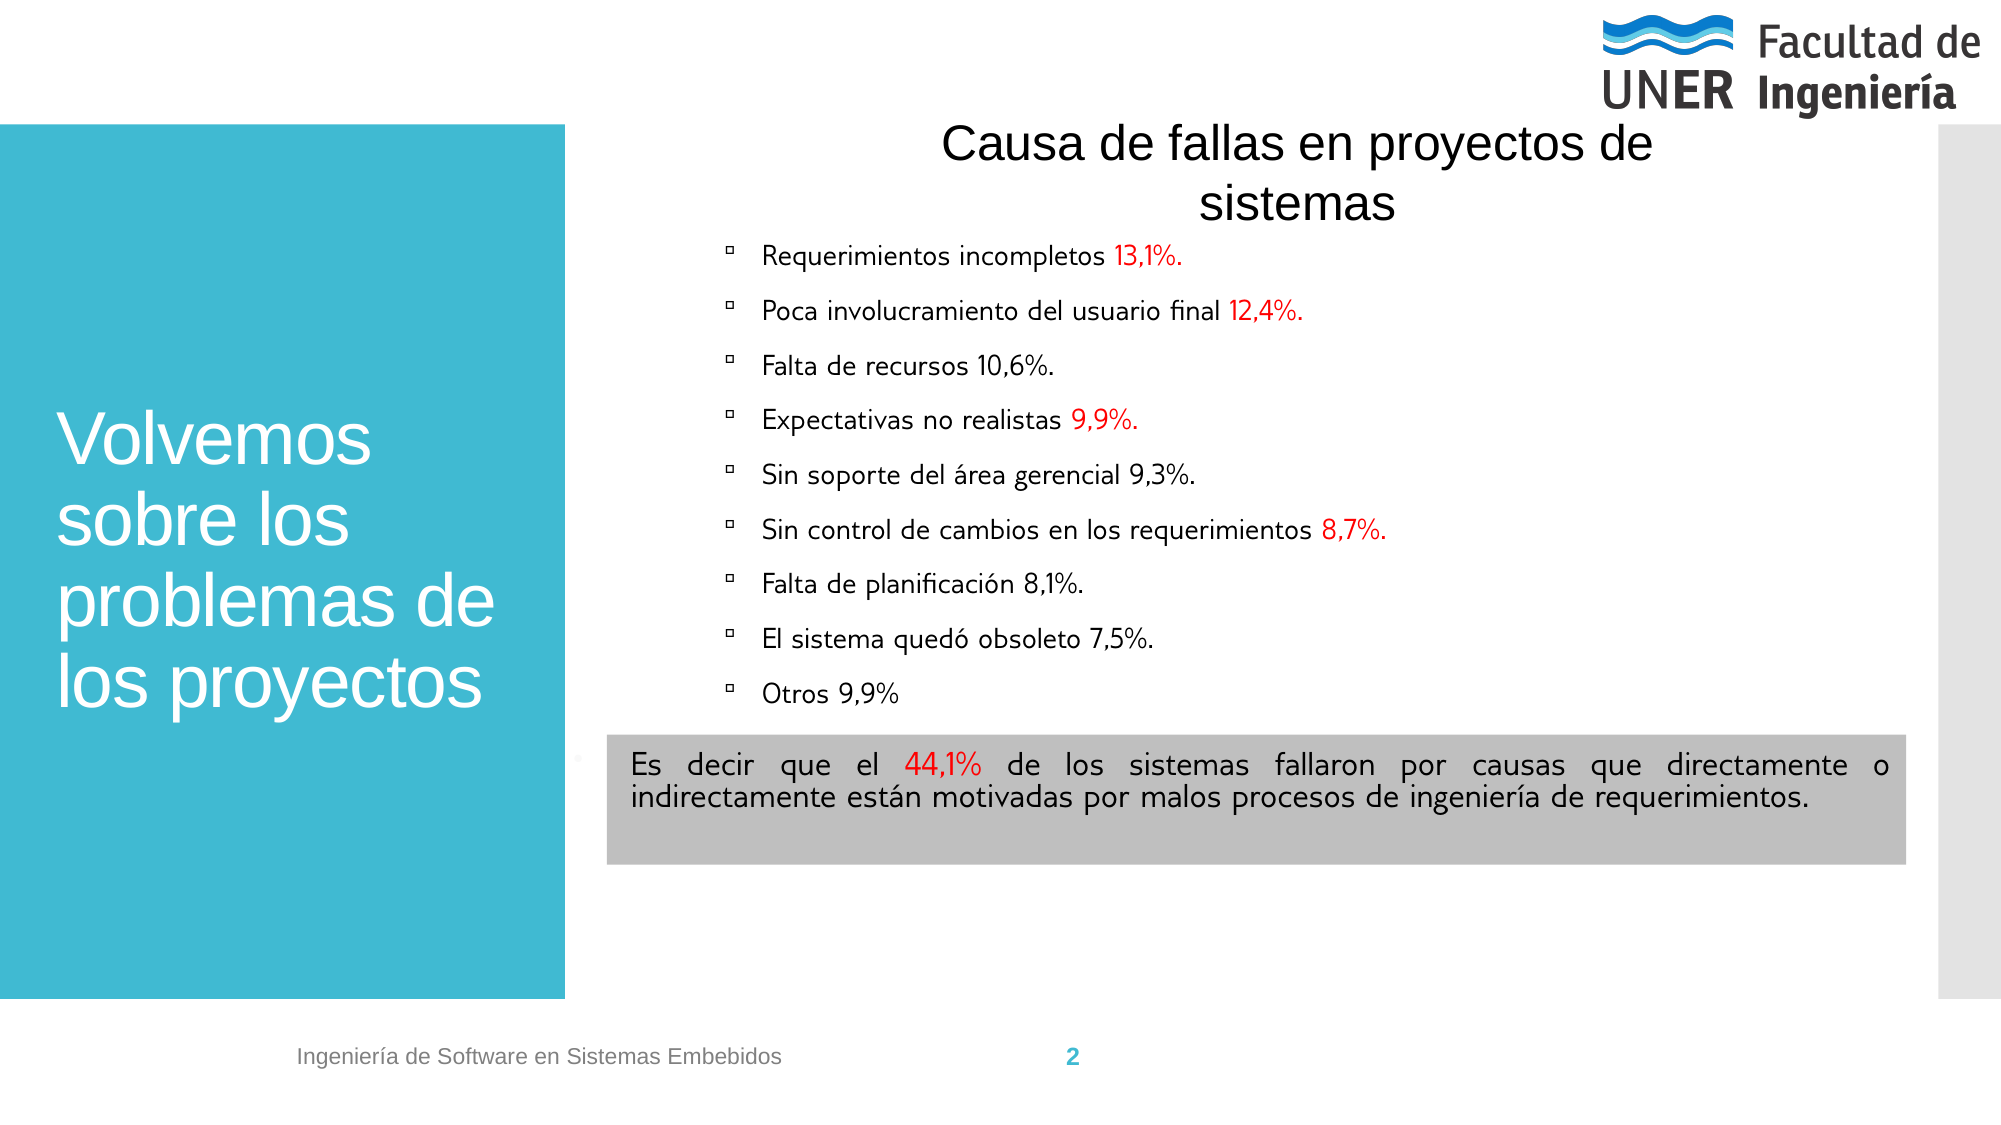

Causa de fallas en proyectos de sistemas
# Volvemos sobre los problemas de los proyectos
Requerimientos incompletos 13,1%.
Poca involucramiento del usuario final 12,4%.
Falta de recursos 10,6%.
Expectativas no realistas 9,9%.
Sin soporte del área gerencial 9,3%.
Sin control de cambios en los requerimientos 8,7%.
Falta de planificación 8,1%.
El sistema quedó obsoleto 7,5%.
Otros 9,9%

Es decir que el 44,1% de los sistemas fallaron por causas que directamente o indirectamente están motivadas por malos procesos de ingeniería de requerimientos.

2
Ingeniería de Software en Sistemas Embebidos